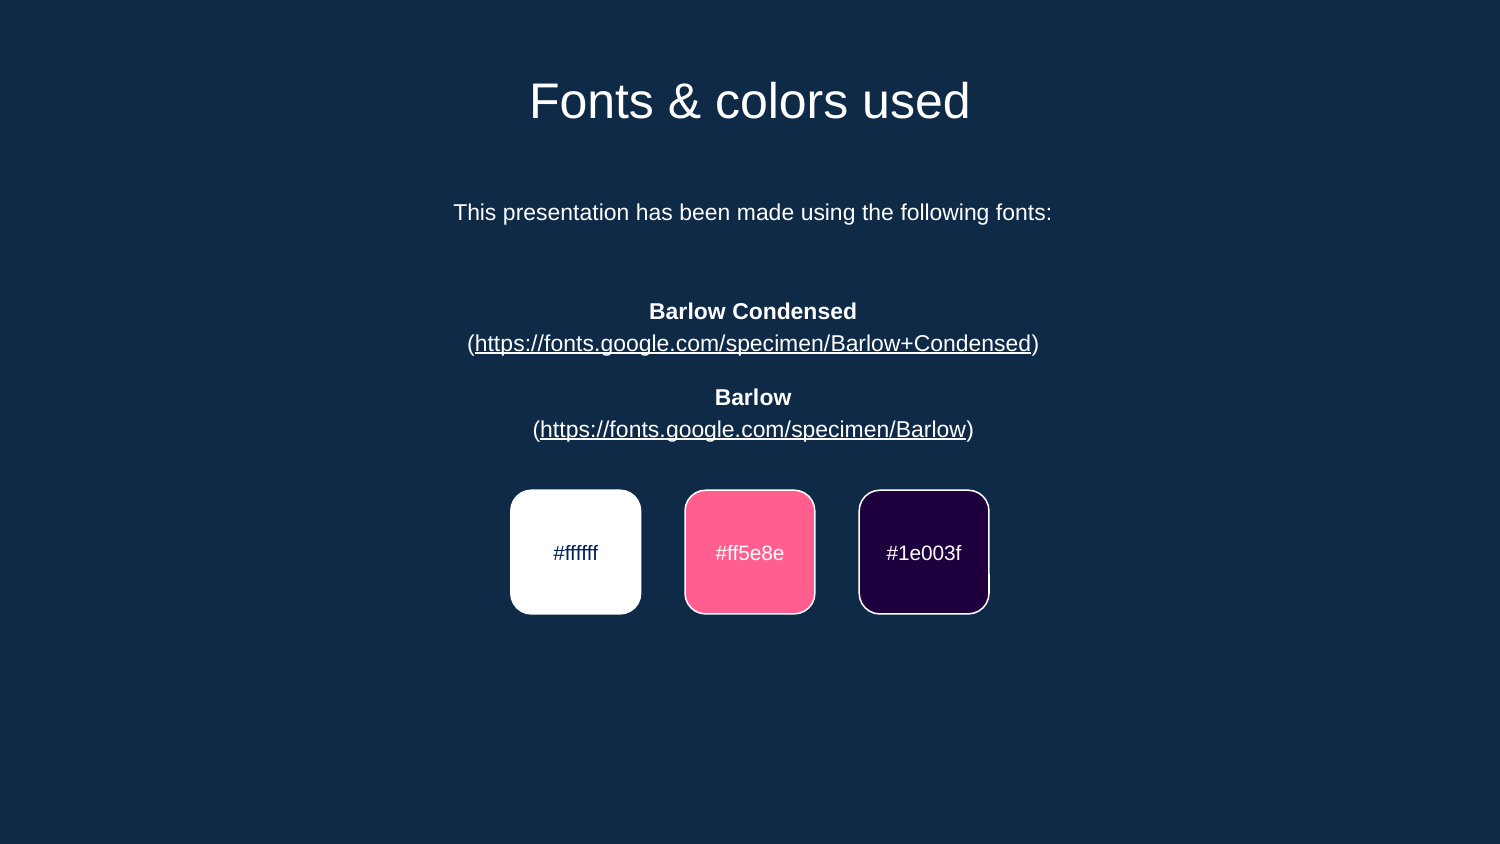

# Fonts & colors used
This presentation has been made using the following fonts:

Barlow Condensed
(https://fonts.google.com/specimen/Barlow+Condensed)

Barlow
(https://fonts.google.com/specimen/Barlow)

#ffffff
#ff5e8e
#1e003f